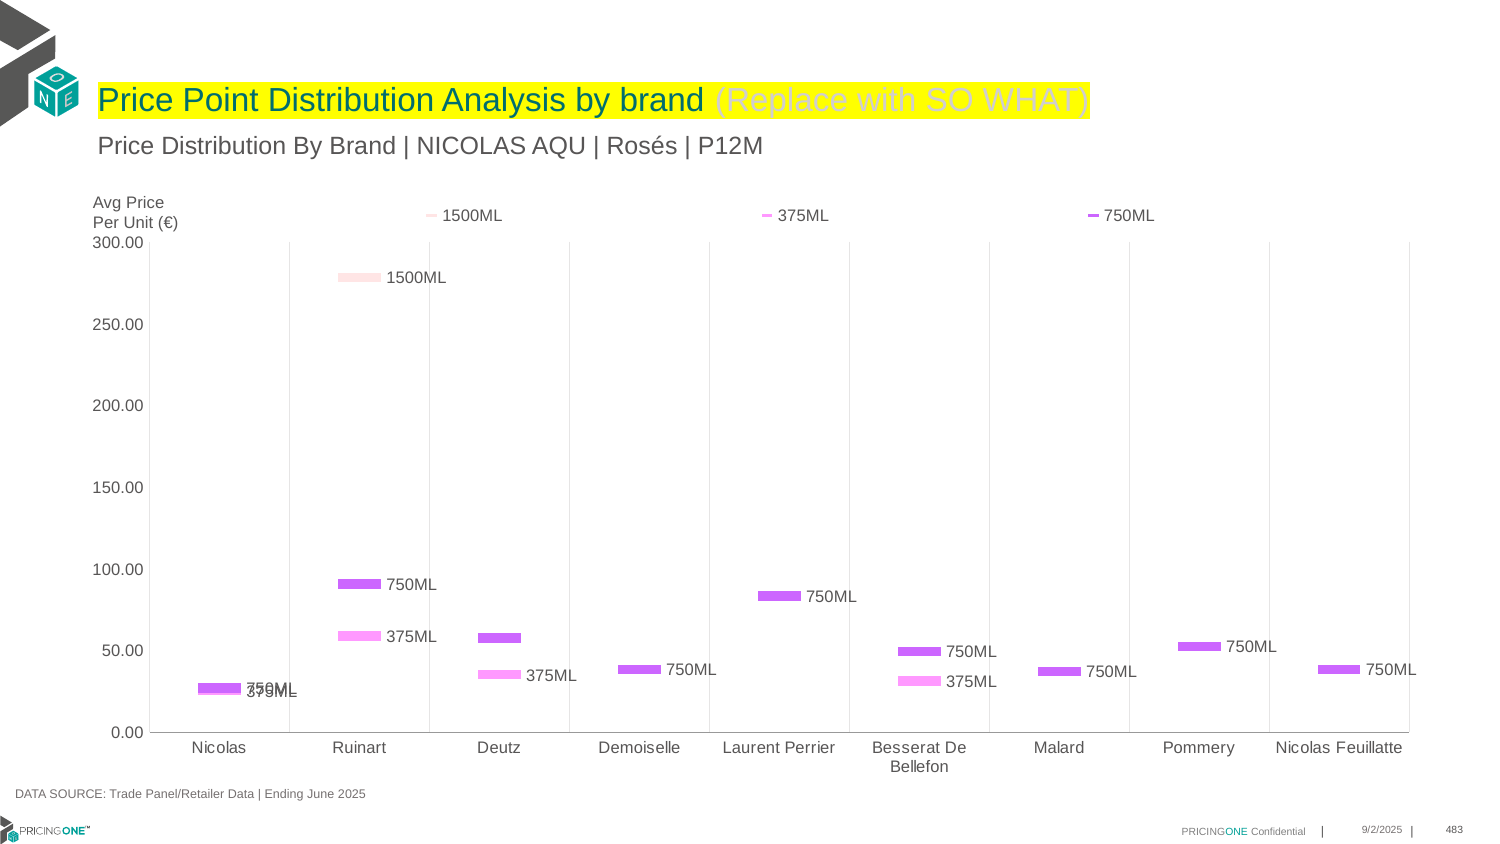

# Price Point Distribution Analysis by brand (Replace with SO WHAT)
Price Distribution By Brand | NICOLAS AQU | Rosés | P12M

### Chart

| Category | 1500ML | 375ML | 750ML |
|---|---|---|---|
| Nicolas | None | 25.4565 | 27.1027 |
| Ruinart | 278.1111 | 58.8889 | 90.8628 |
| Deutz | None | 35.2817 | 57.6457 |
| Demoiselle | None | None | 38.4514 |
| Laurent Perrier | None | None | 83.2899 |
| Besserat De Bellefon | None | 31.4138 | 49.6761 |
| Malard | None | None | 37.1111 |
| Pommery | None | None | 52.4298 |
| Nicolas Feuillatte | None | None | 38.6218 |
Avg Price
Per Unit (€)
DATA SOURCE: Trade Panel/Retailer Data | Ending June 2025
9/2/2025
483